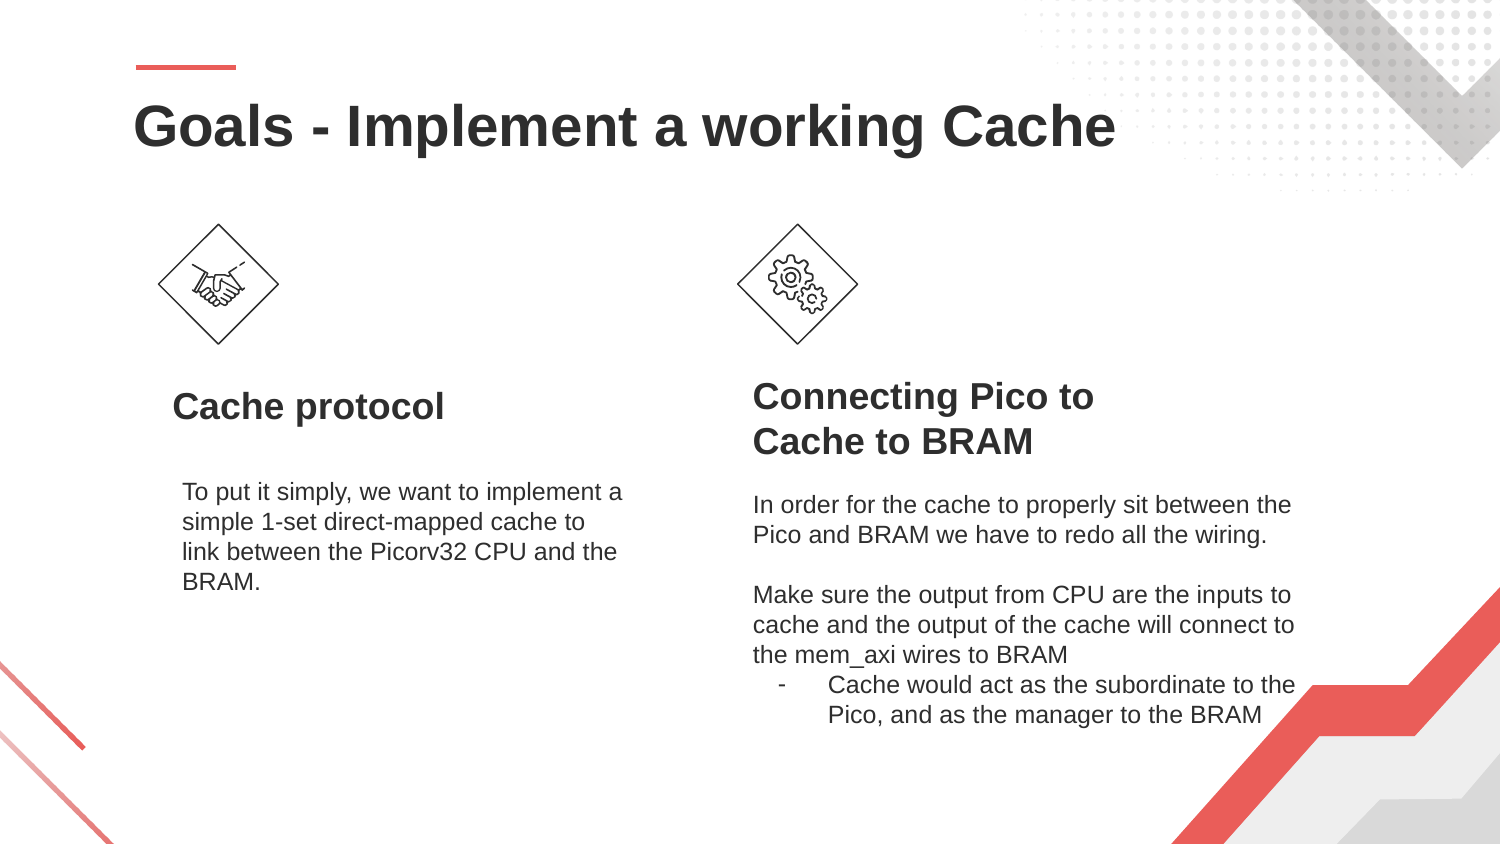

# Goals - Implement a working Cache

Cache protocol
Connecting Pico to Cache to BRAM
To put it simply, we want to implement a simple 1-set direct-mapped cache to link between the Picorv32 CPU and the BRAM.
In order for the cache to properly sit between the Pico and BRAM we have to redo all the wiring.

Make sure the output from CPU are the inputs to cache and the output of the cache will connect to the mem_axi wires to BRAM
Cache would act as the subordinate to the Pico, and as the manager to the BRAM